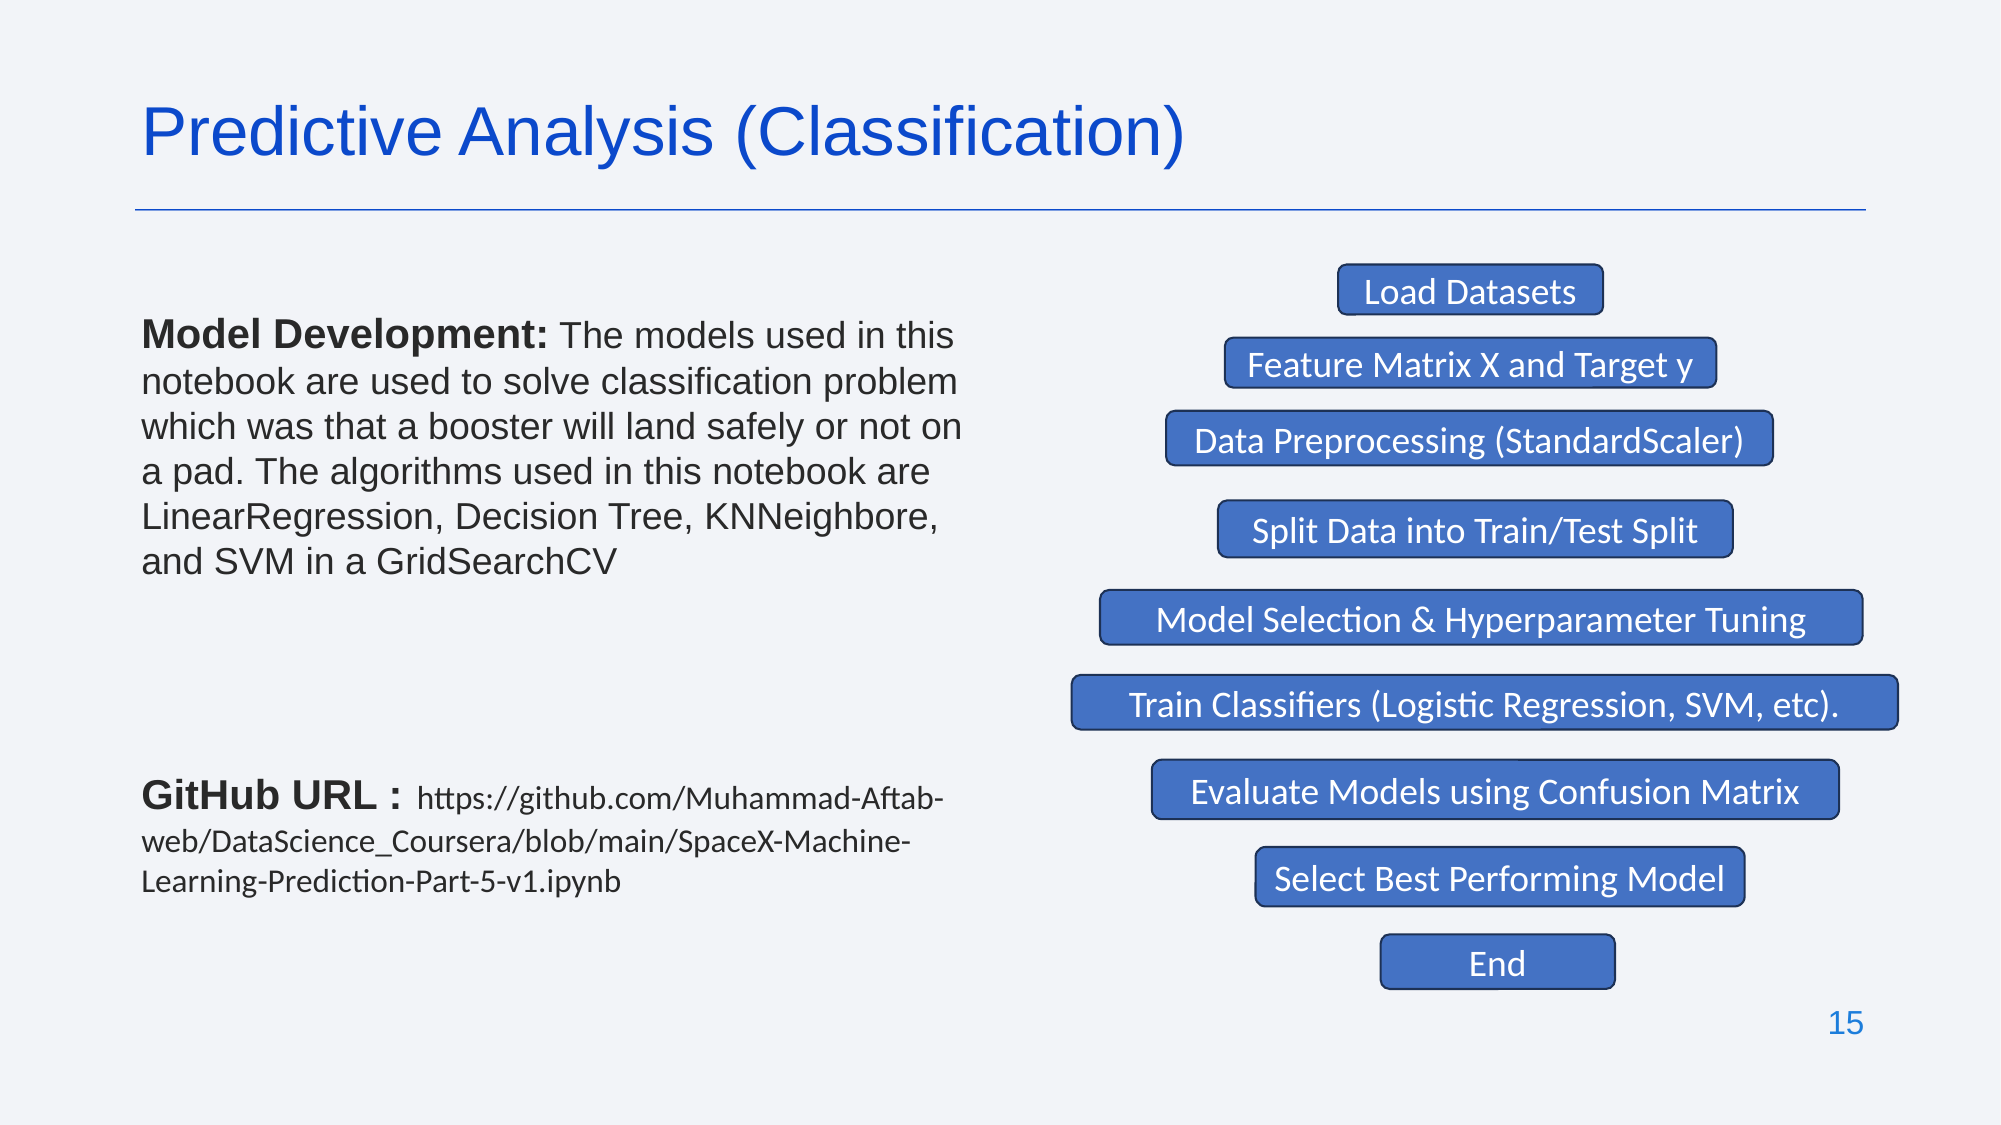

Predictive Analysis (Classification)
Load Datasets
Model Development: The models used in this notebook are used to solve classification problem which was that a booster will land safely or not on a pad. The algorithms used in this notebook are LinearRegression, Decision Tree, KNNeighbore, and SVM in a GridSearchCV

GitHub URL : https://github.com/Muhammad-Aftab-web/DataScience_Coursera/blob/main/SpaceX-Machine-Learning-Prediction-Part-5-v1.ipynb
Feature Matrix X and Target y
Data Preprocessing (StandardScaler)
Split Data into Train/Test Split
Model Selection & Hyperparameter Tuning
Train Classifiers (Logistic Regression, SVM, etc).
Evaluate Models using Confusion Matrix
Select Best Performing Model
End
15